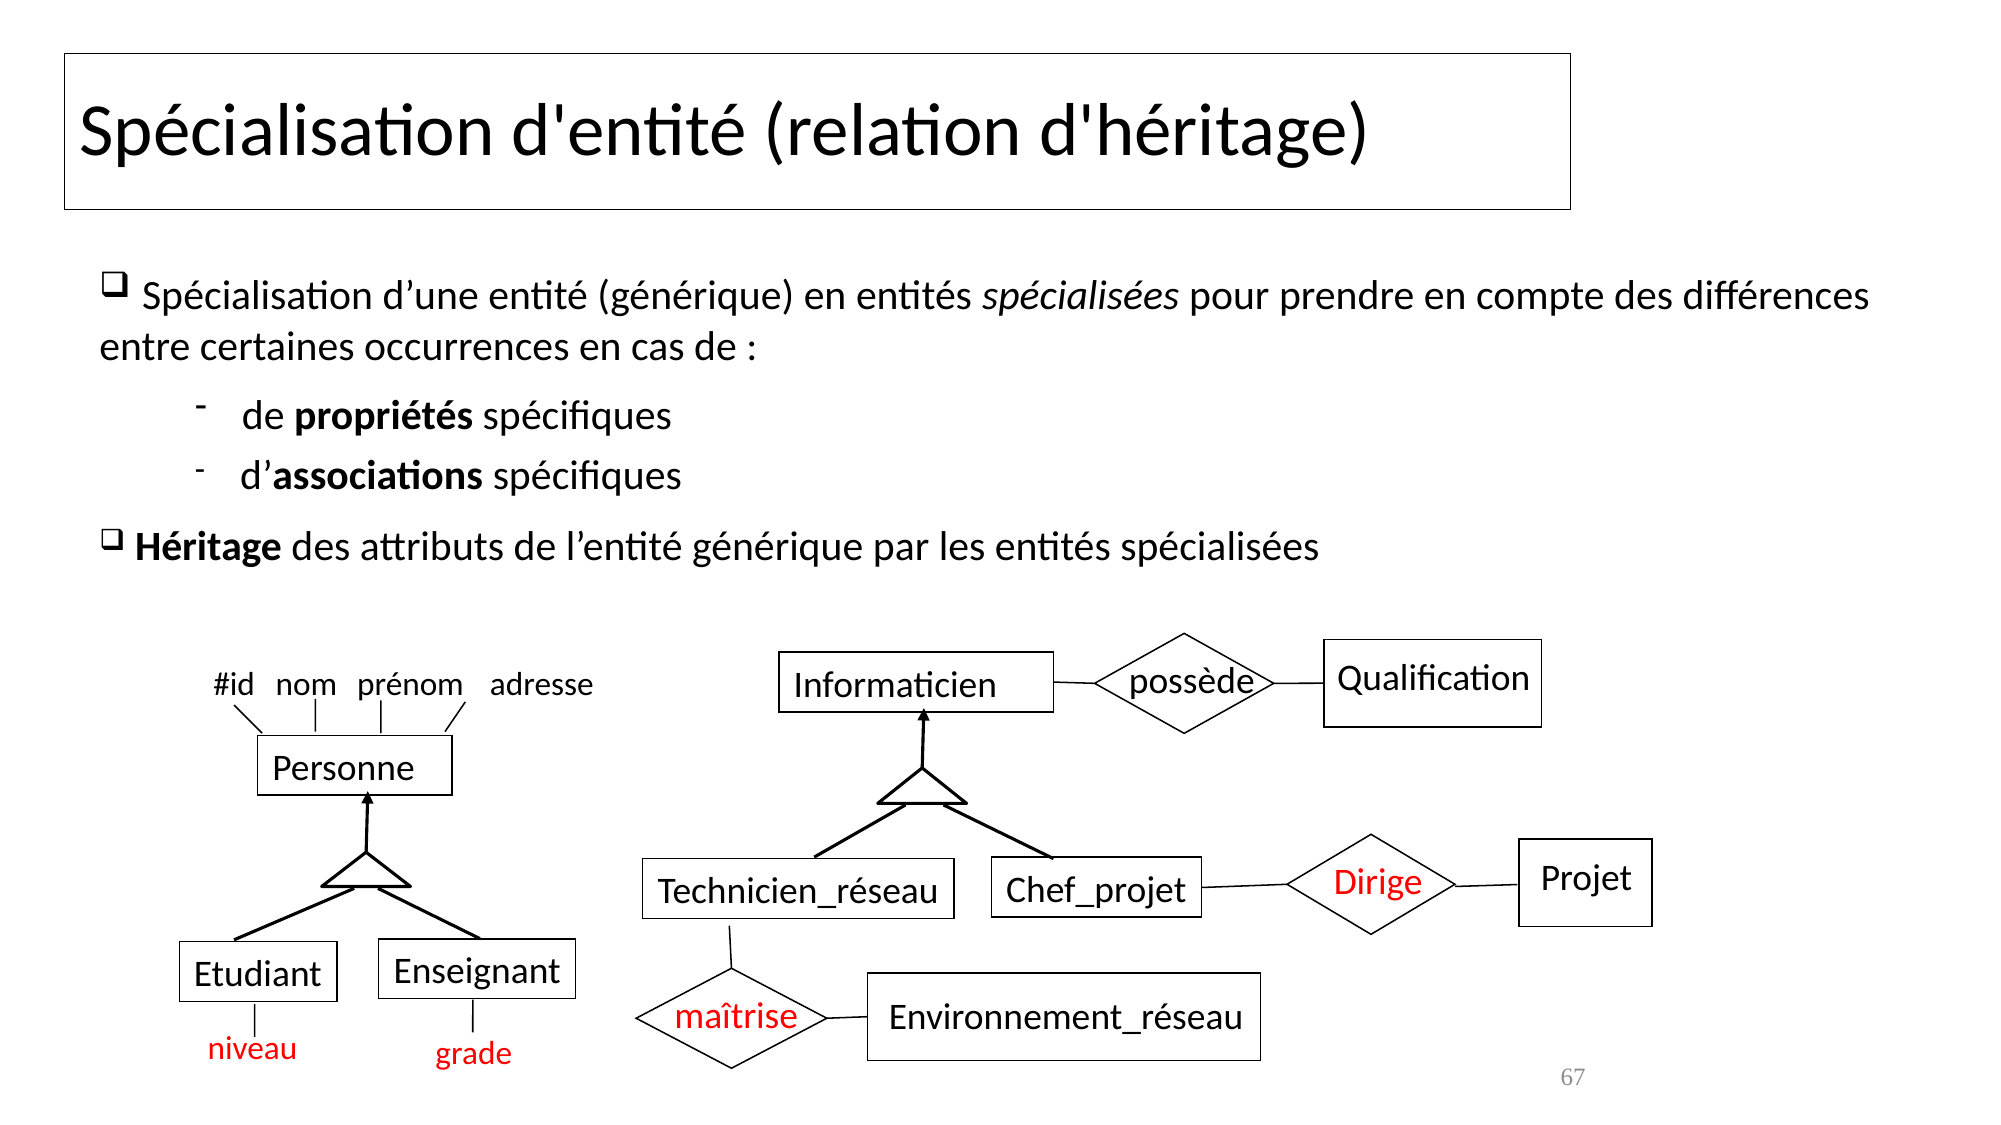

# Spécialisation d'entité (relation d'héritage)
 Spécialisation d’une entité (générique) en entités spécialisées pour prendre en compte des différences entre certaines occurrences en cas de :
 de propriétés spécifiques
 d’associations spécifiques
 Héritage des attributs de l’entité générique par les entités spécialisées

Qualification
possède
Informaticien
#id
nom
prénom
adresse

Personne

Projet
Dirige

Chef_projet
Technicien_réseau

Enseignant
Etudiant

maîtrise
Environnement_réseau

niveau
grade
67